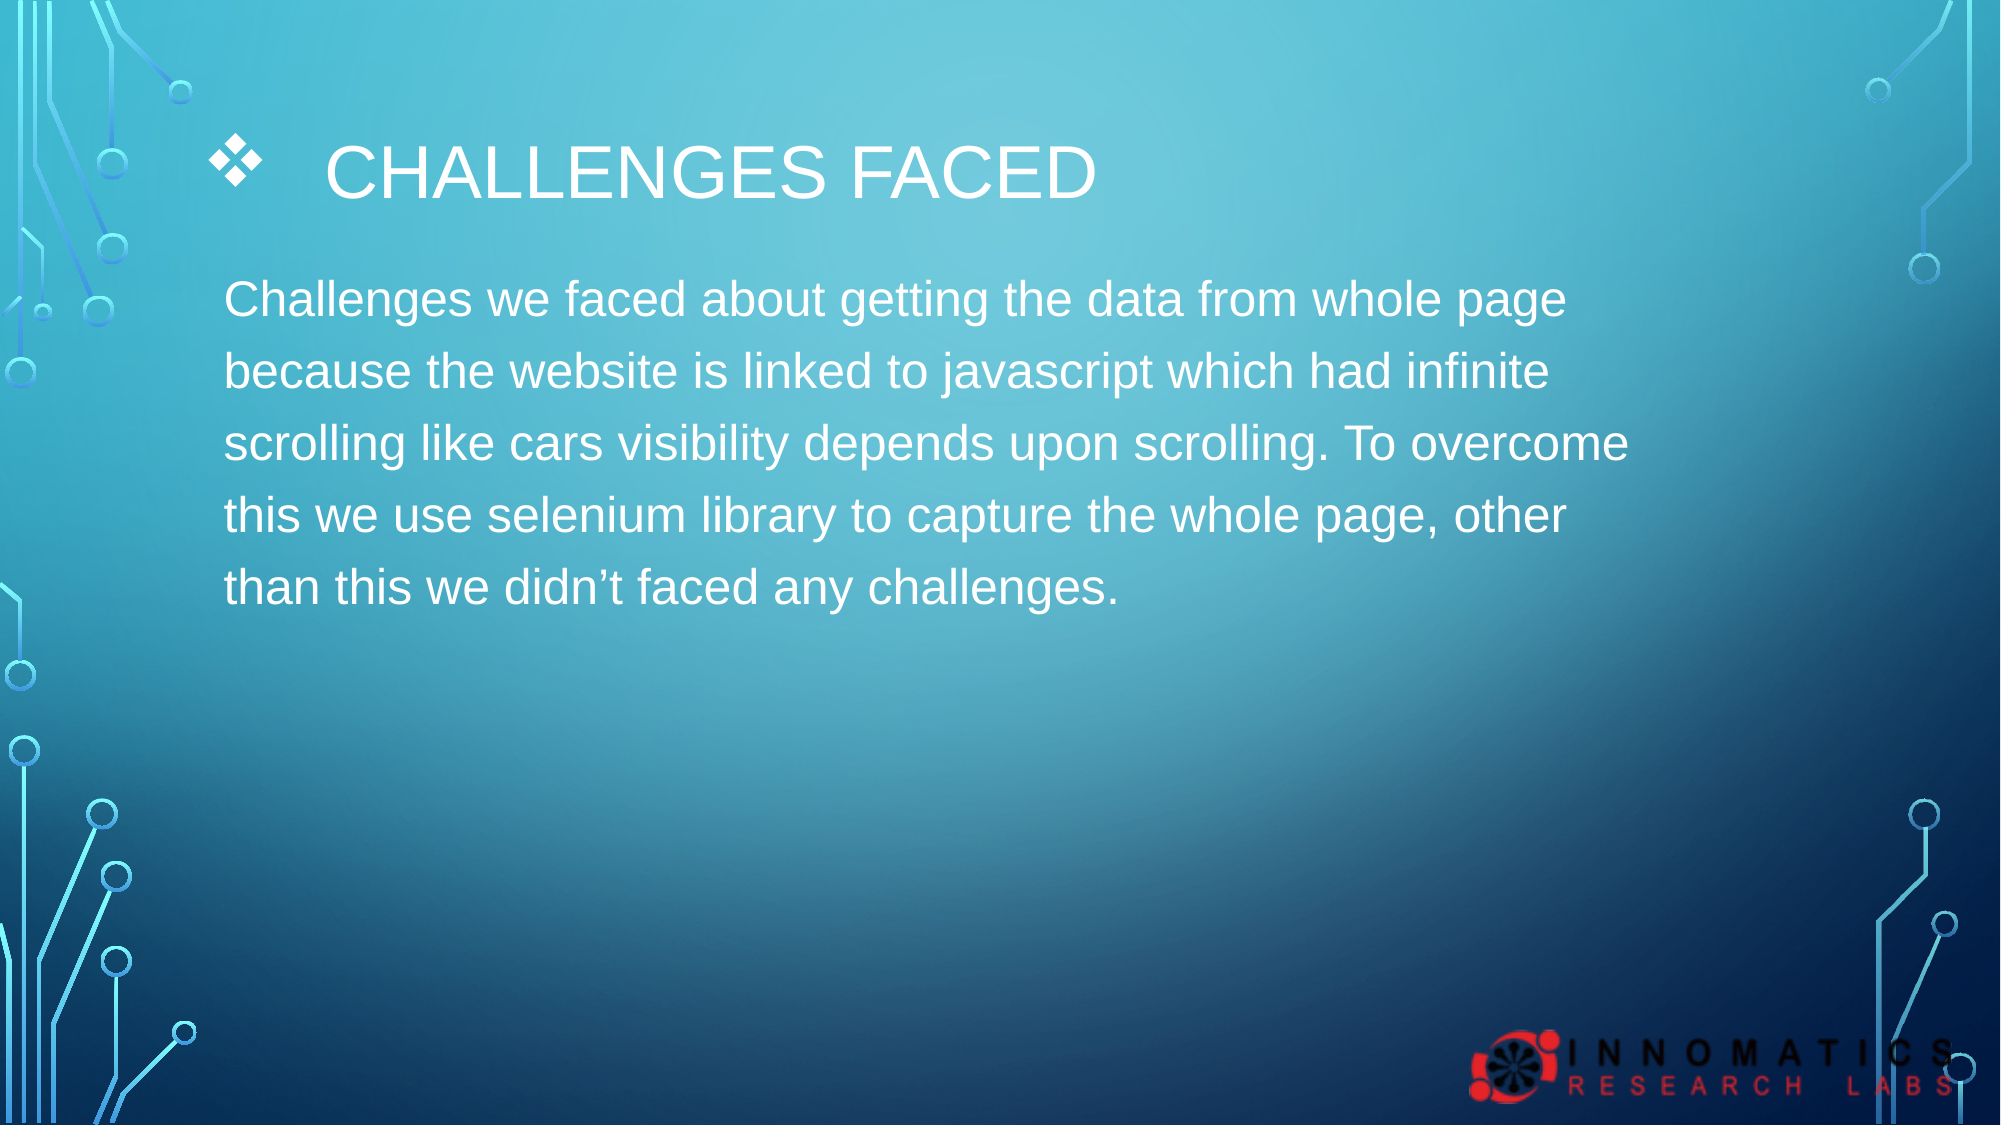

# CHALLENGES Faced
Challenges we faced about getting the data from whole page because the website is linked to javascript which had infinite scrolling like cars visibility depends upon scrolling. To overcome this we use selenium library to capture the whole page, other than this we didn’t faced any challenges.